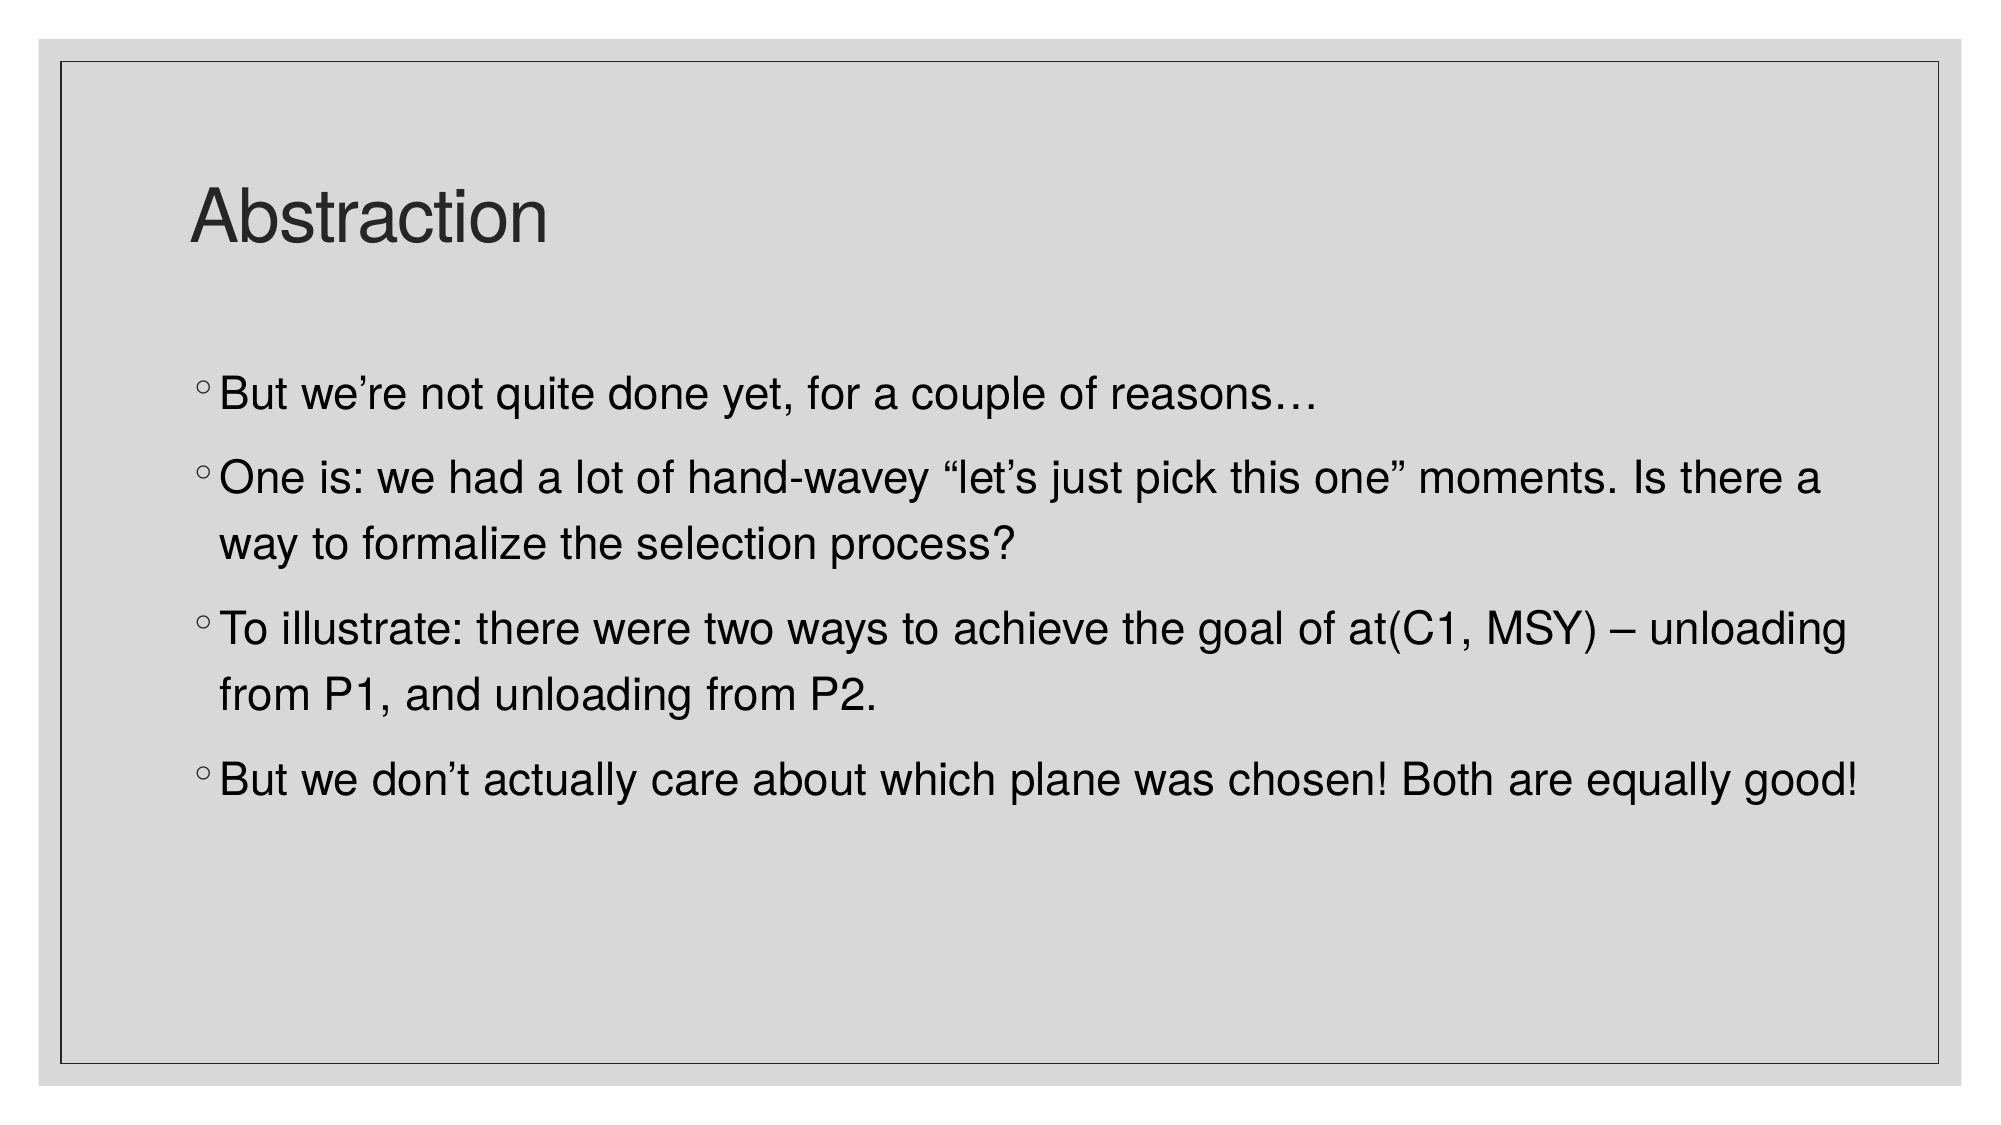

# Abstraction
But we’re not quite done yet, for a couple of reasons…
One is: we had a lot of hand-wavey “let’s just pick this one” moments. Is there a way to formalize the selection process?
To illustrate: there were two ways to achieve the goal of at(C1, MSY) – unloading from P1, and unloading from P2.
But we don’t actually care about which plane was chosen! Both are equally good!